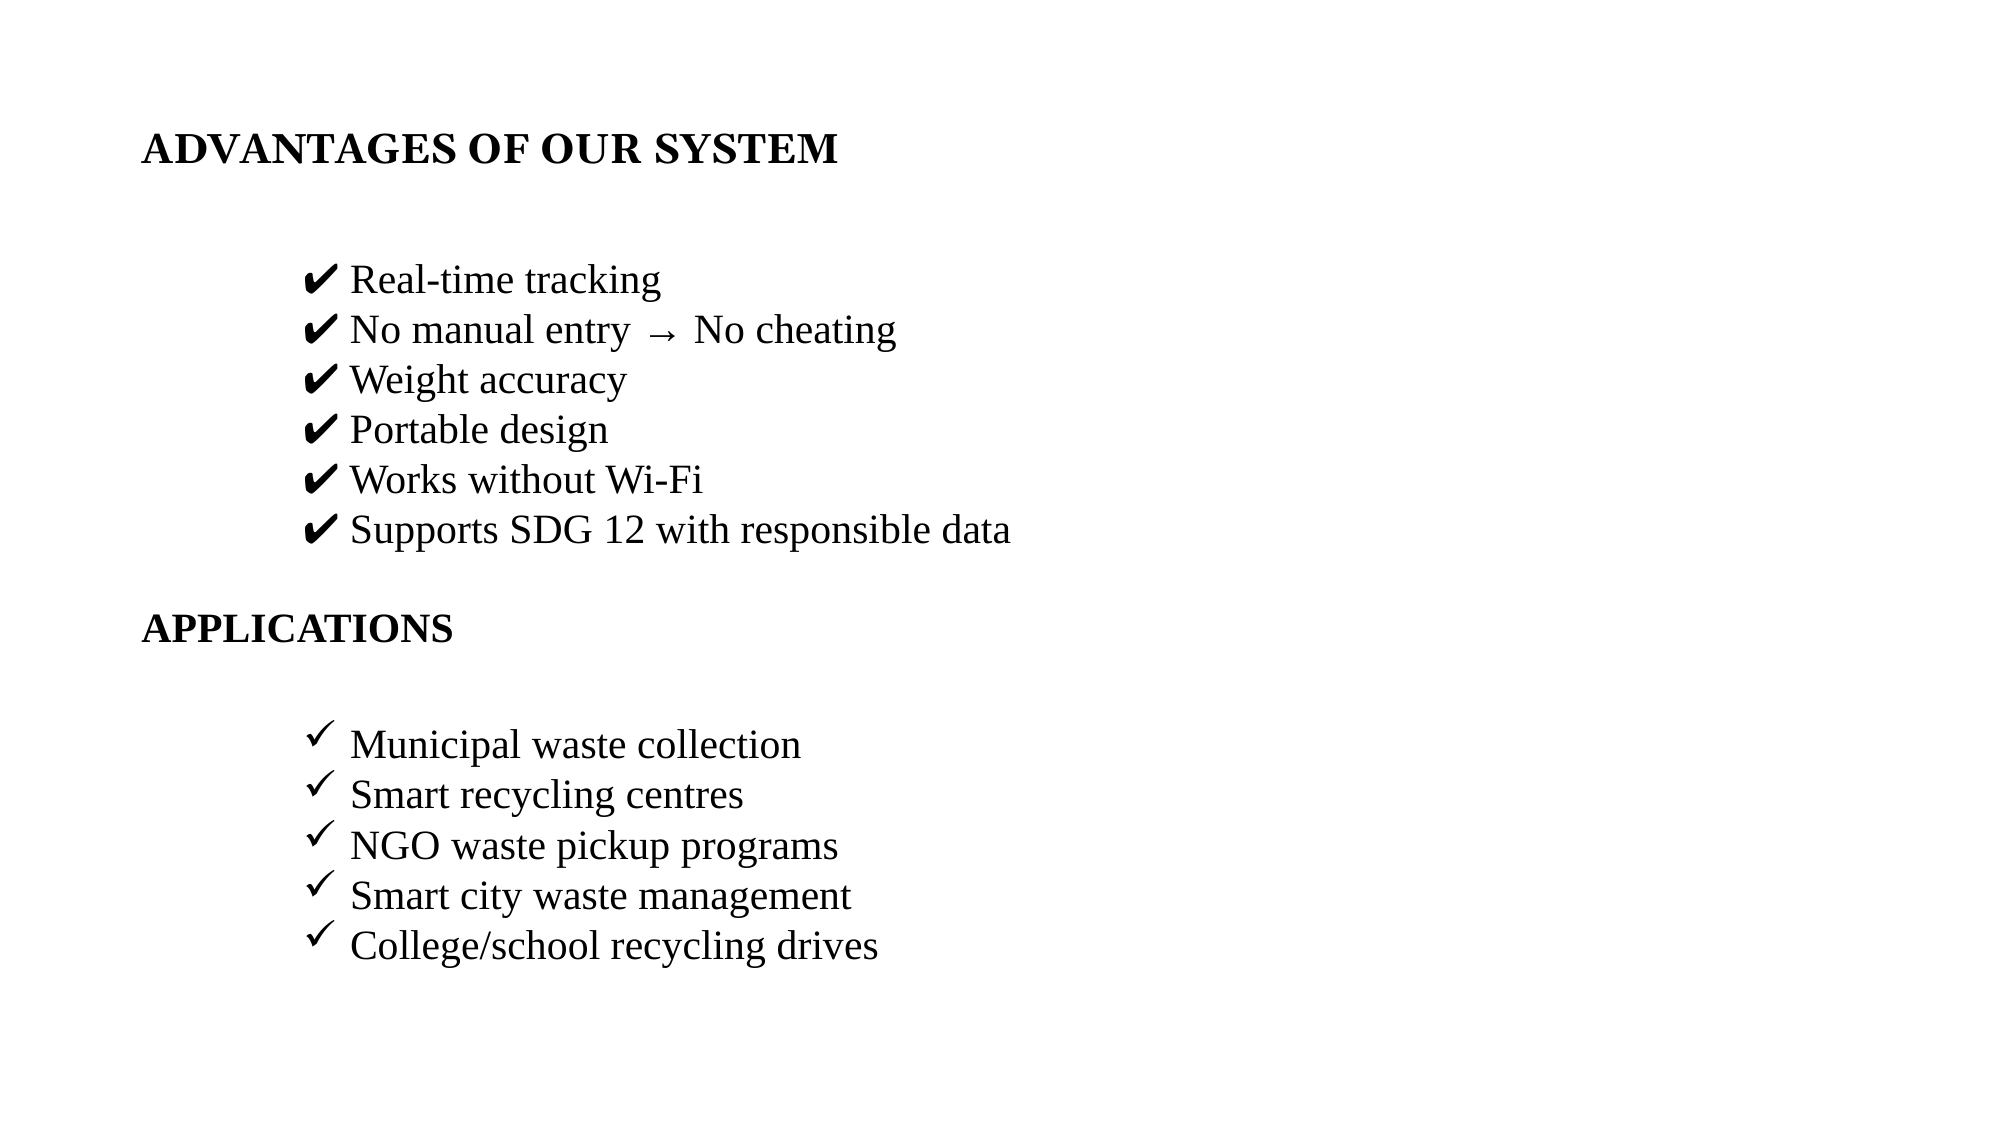

ADVANTAGES OF OUR SYSTEM
✔ Real-time tracking
✔ No manual entry → No cheating
✔ Weight accuracy
✔ Portable design
✔ Works without Wi-Fi
✔ Supports SDG 12 with responsible data
APPLICATIONS
Municipal waste collection
Smart recycling centres
NGO waste pickup programs
Smart city waste management
College/school recycling drives